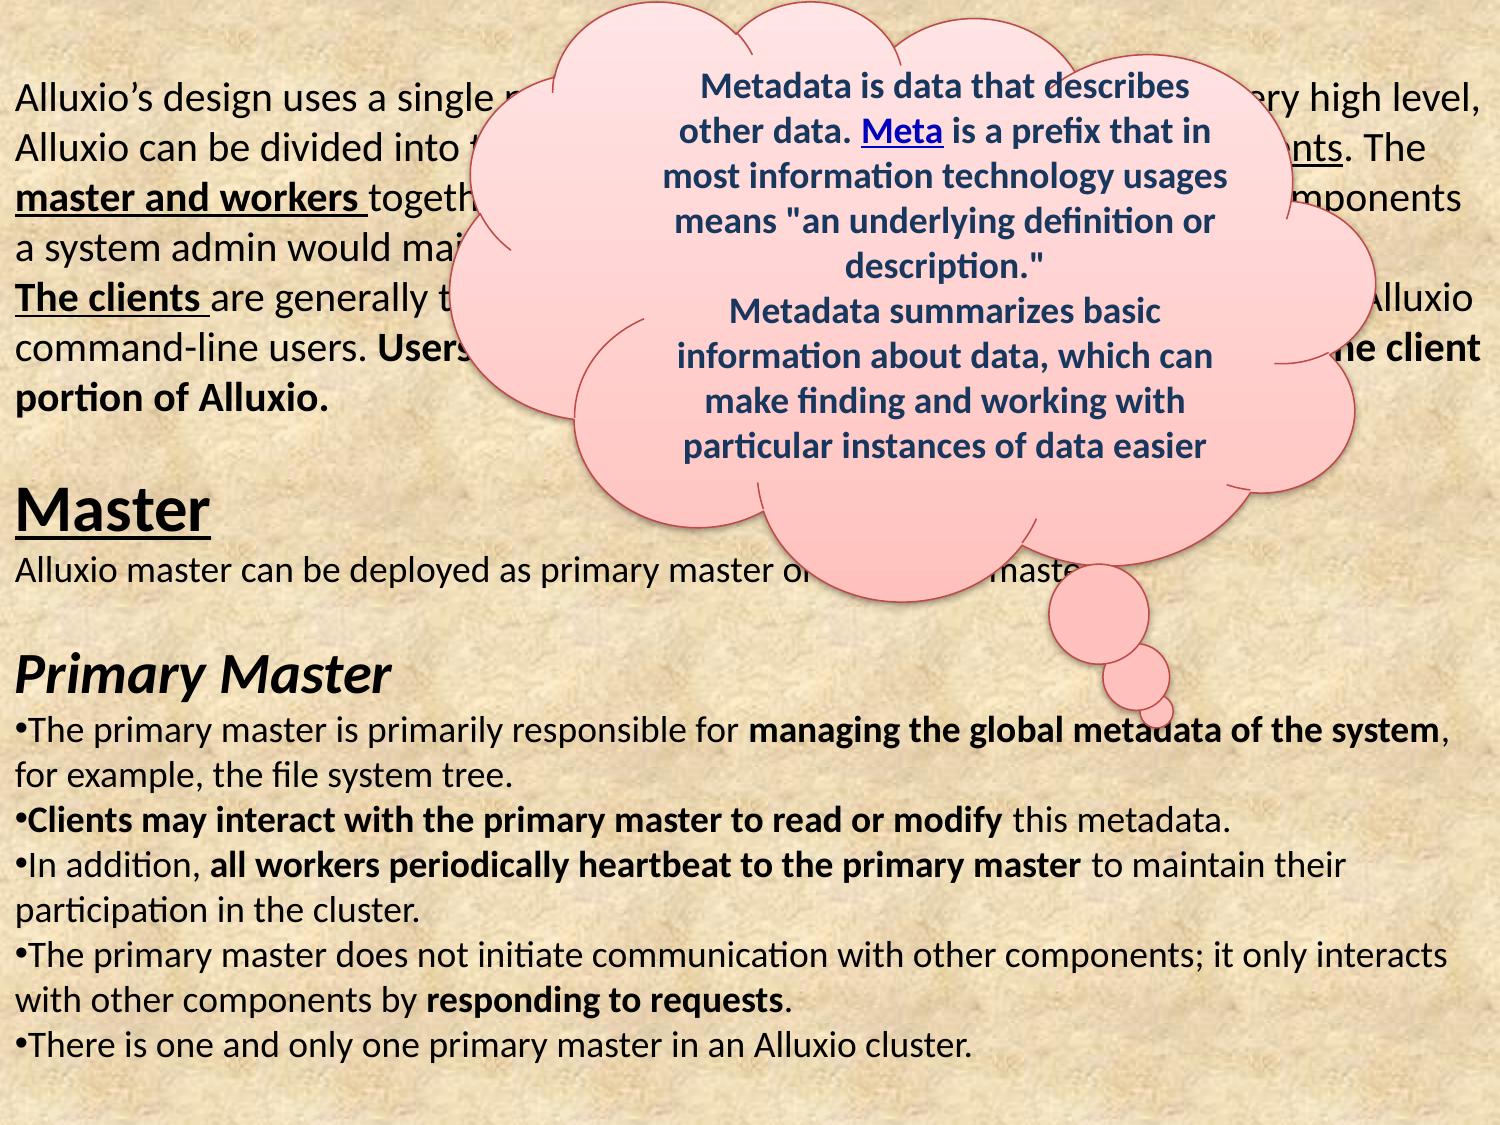

Metadata is data that describes other data. Meta is a prefix that in most information technology usages means "an underlying definition or description."
Metadata summarizes basic information about data, which can make finding and working with particular instances of data easier

Alluxio’s design uses a single primary master and multiple workers. At a very high level, Alluxio can be divided into three components, the master, workers, and clients. The master and workers together make up the Alluxio servers, which are the components a system admin would maintain and manage.
The clients are generally the applications, such as Spark or MapReduce jobs, or Alluxio command-line users. Users of Alluxio will usually only need to interact with the client portion of Alluxio.

Master
Alluxio master can be deployed as primary master or secondary master.

Primary Master
The primary master is primarily responsible for managing the global metadata of the system, for example, the file system tree.
Clients may interact with the primary master to read or modify this metadata.
In addition, all workers periodically heartbeat to the primary master to maintain their participation in the cluster.
The primary master does not initiate communication with other components; it only interacts with other components by responding to requests.
There is one and only one primary master in an Alluxio cluster.